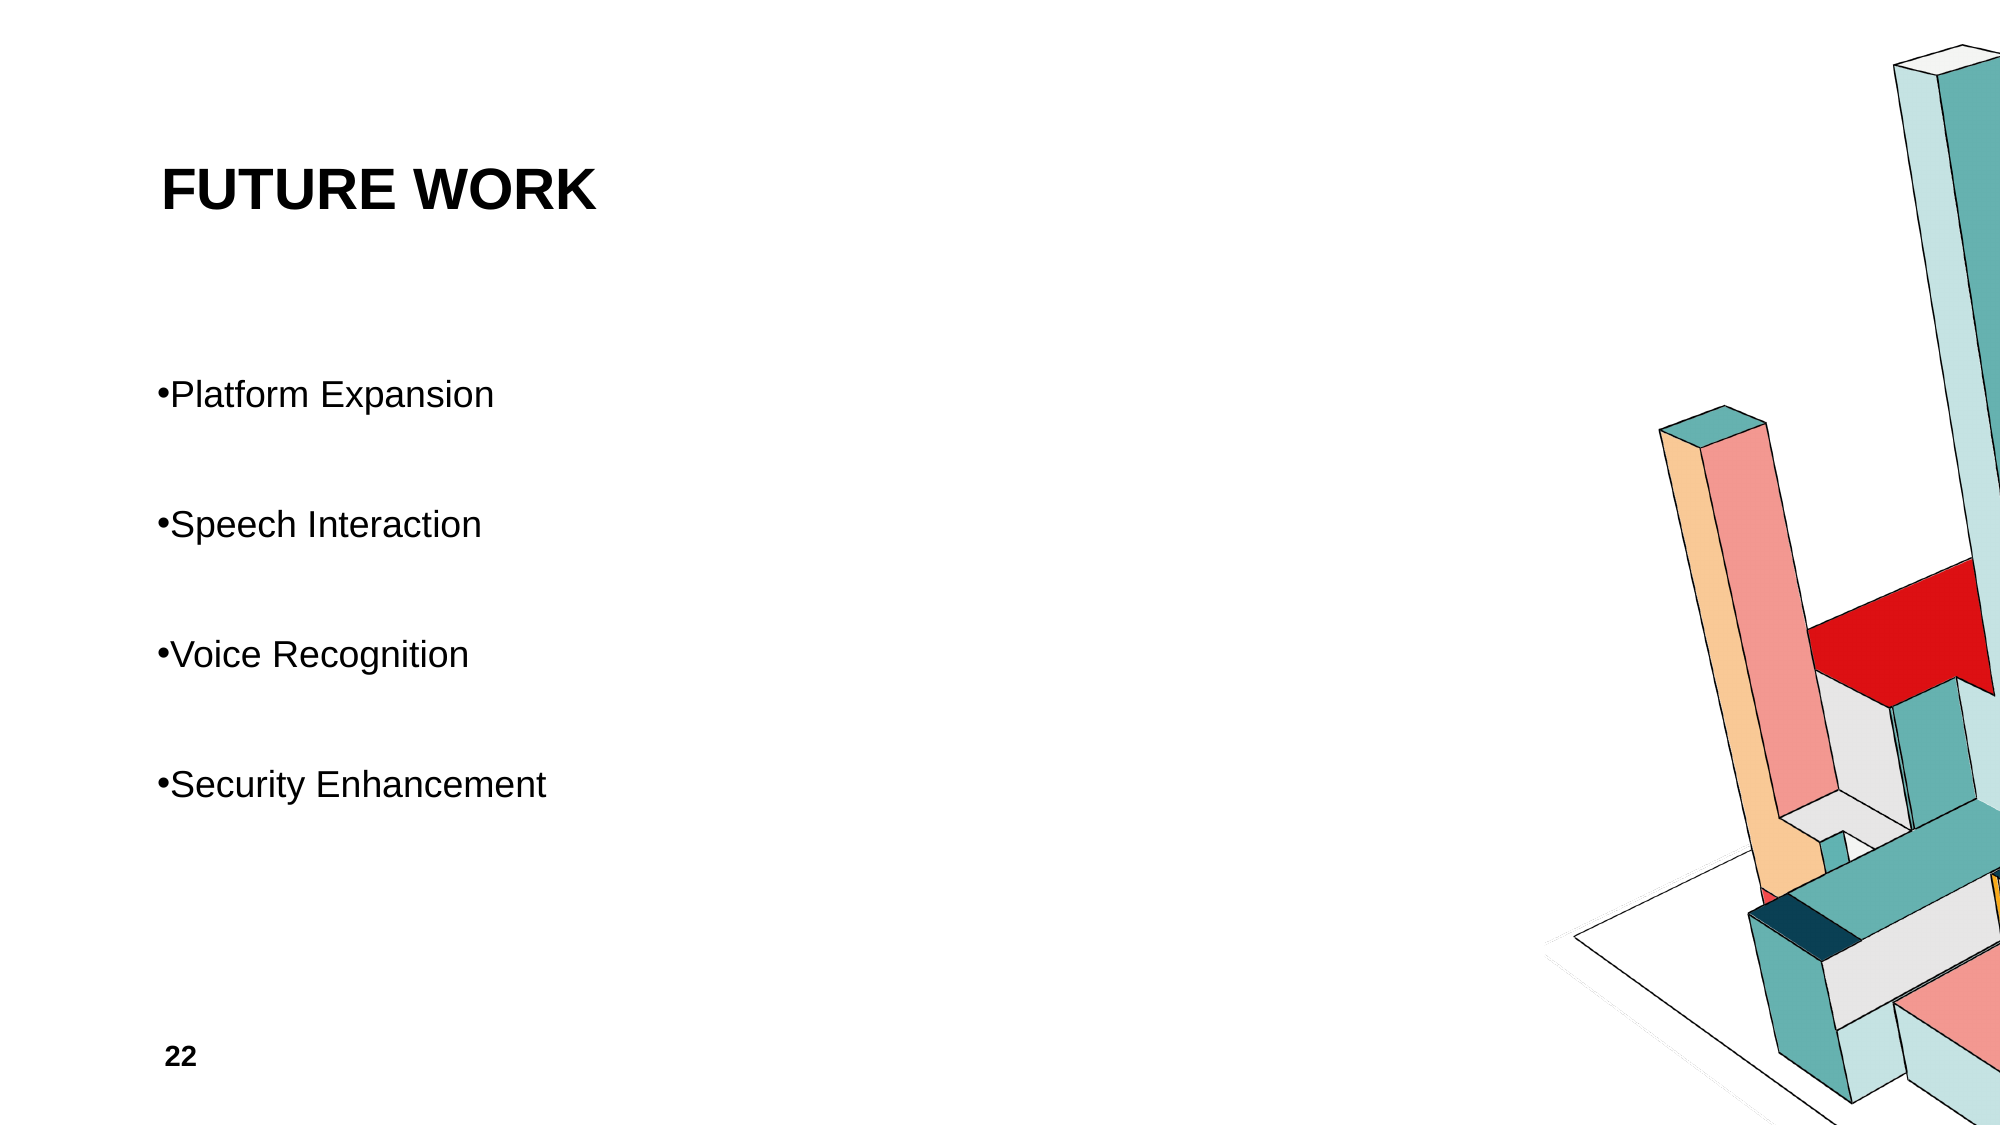

# FUTURE WORK
Platform Expansion
Speech Interaction
Voice Recognition
Security Enhancement
22